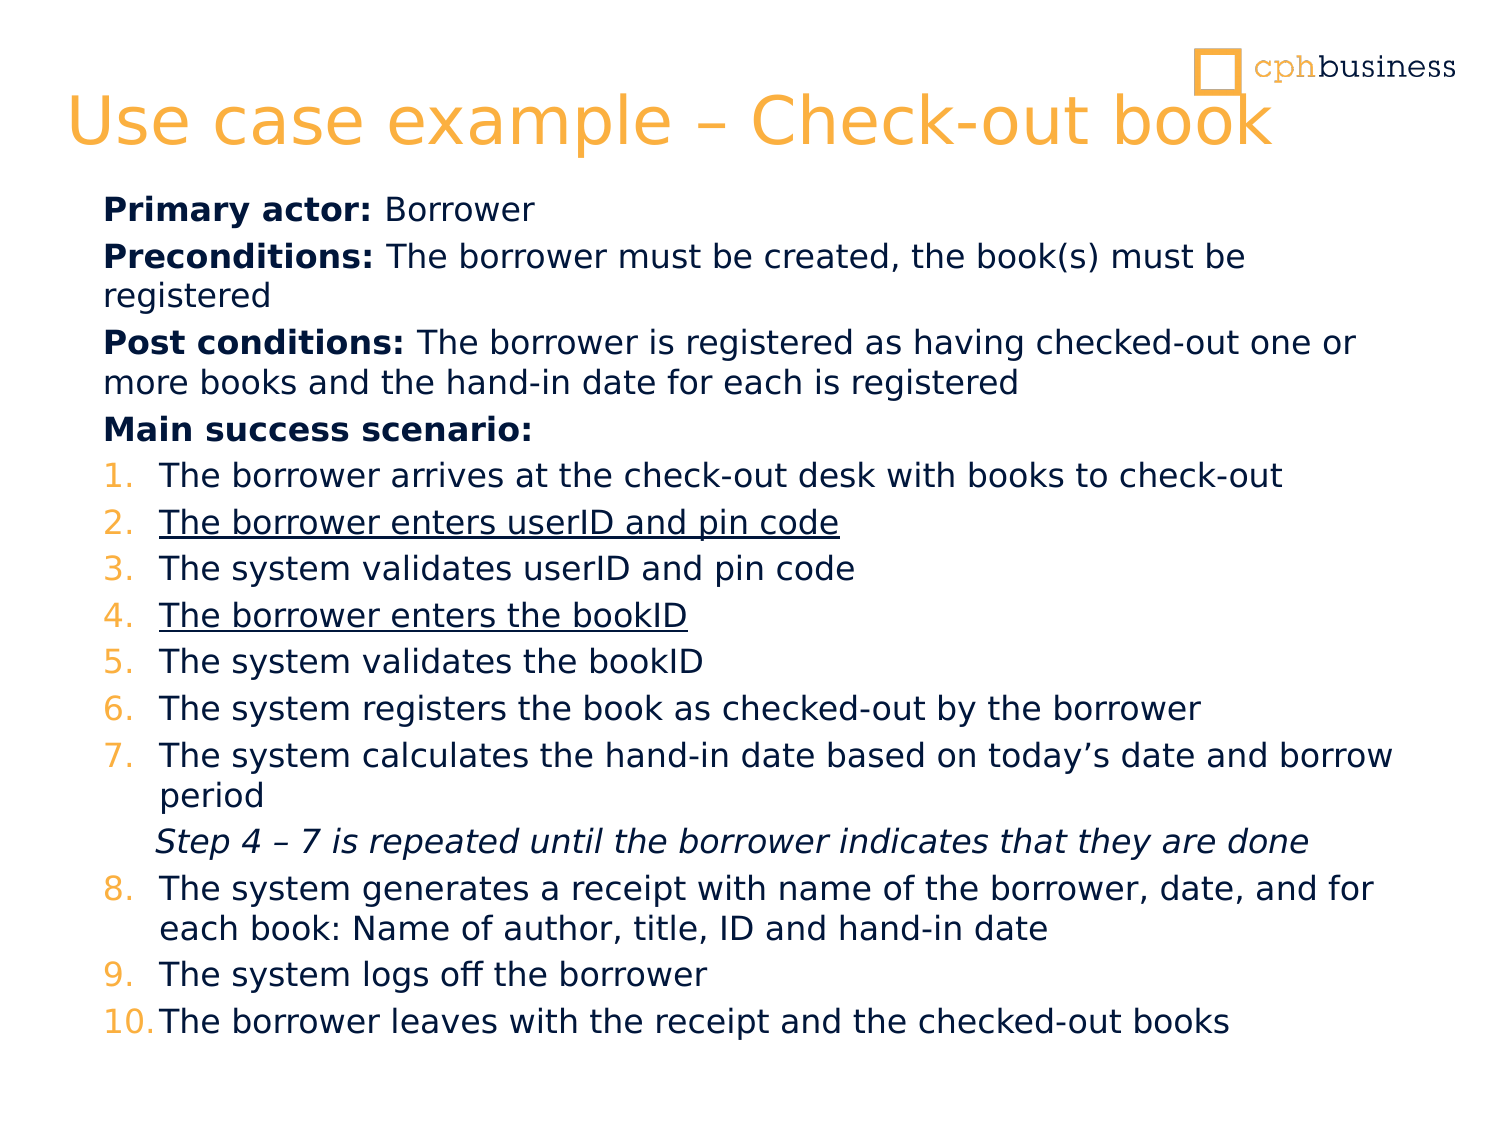

Use case example – Check-out book
Primary actor: Borrower
Preconditions: The borrower must be created, the book(s) must be registered
Post conditions: The borrower is registered as having checked-out one or more books and the hand-in date for each is registered
Main success scenario:
The borrower arrives at the check-out desk with books to check-out
The borrower enters userID and pin code
The system validates userID and pin code
The borrower enters the bookID
The system validates the bookID
The system registers the book as checked-out by the borrower
The system calculates the hand-in date based on today’s date and borrow period
     Step 4 – 7 is repeated until the borrower indicates that they are done
The system generates a receipt with name of the borrower, date, and for each book: Name of author, title, ID and hand-in date
The system logs off the borrower
The borrower leaves with the receipt and the checked-out books